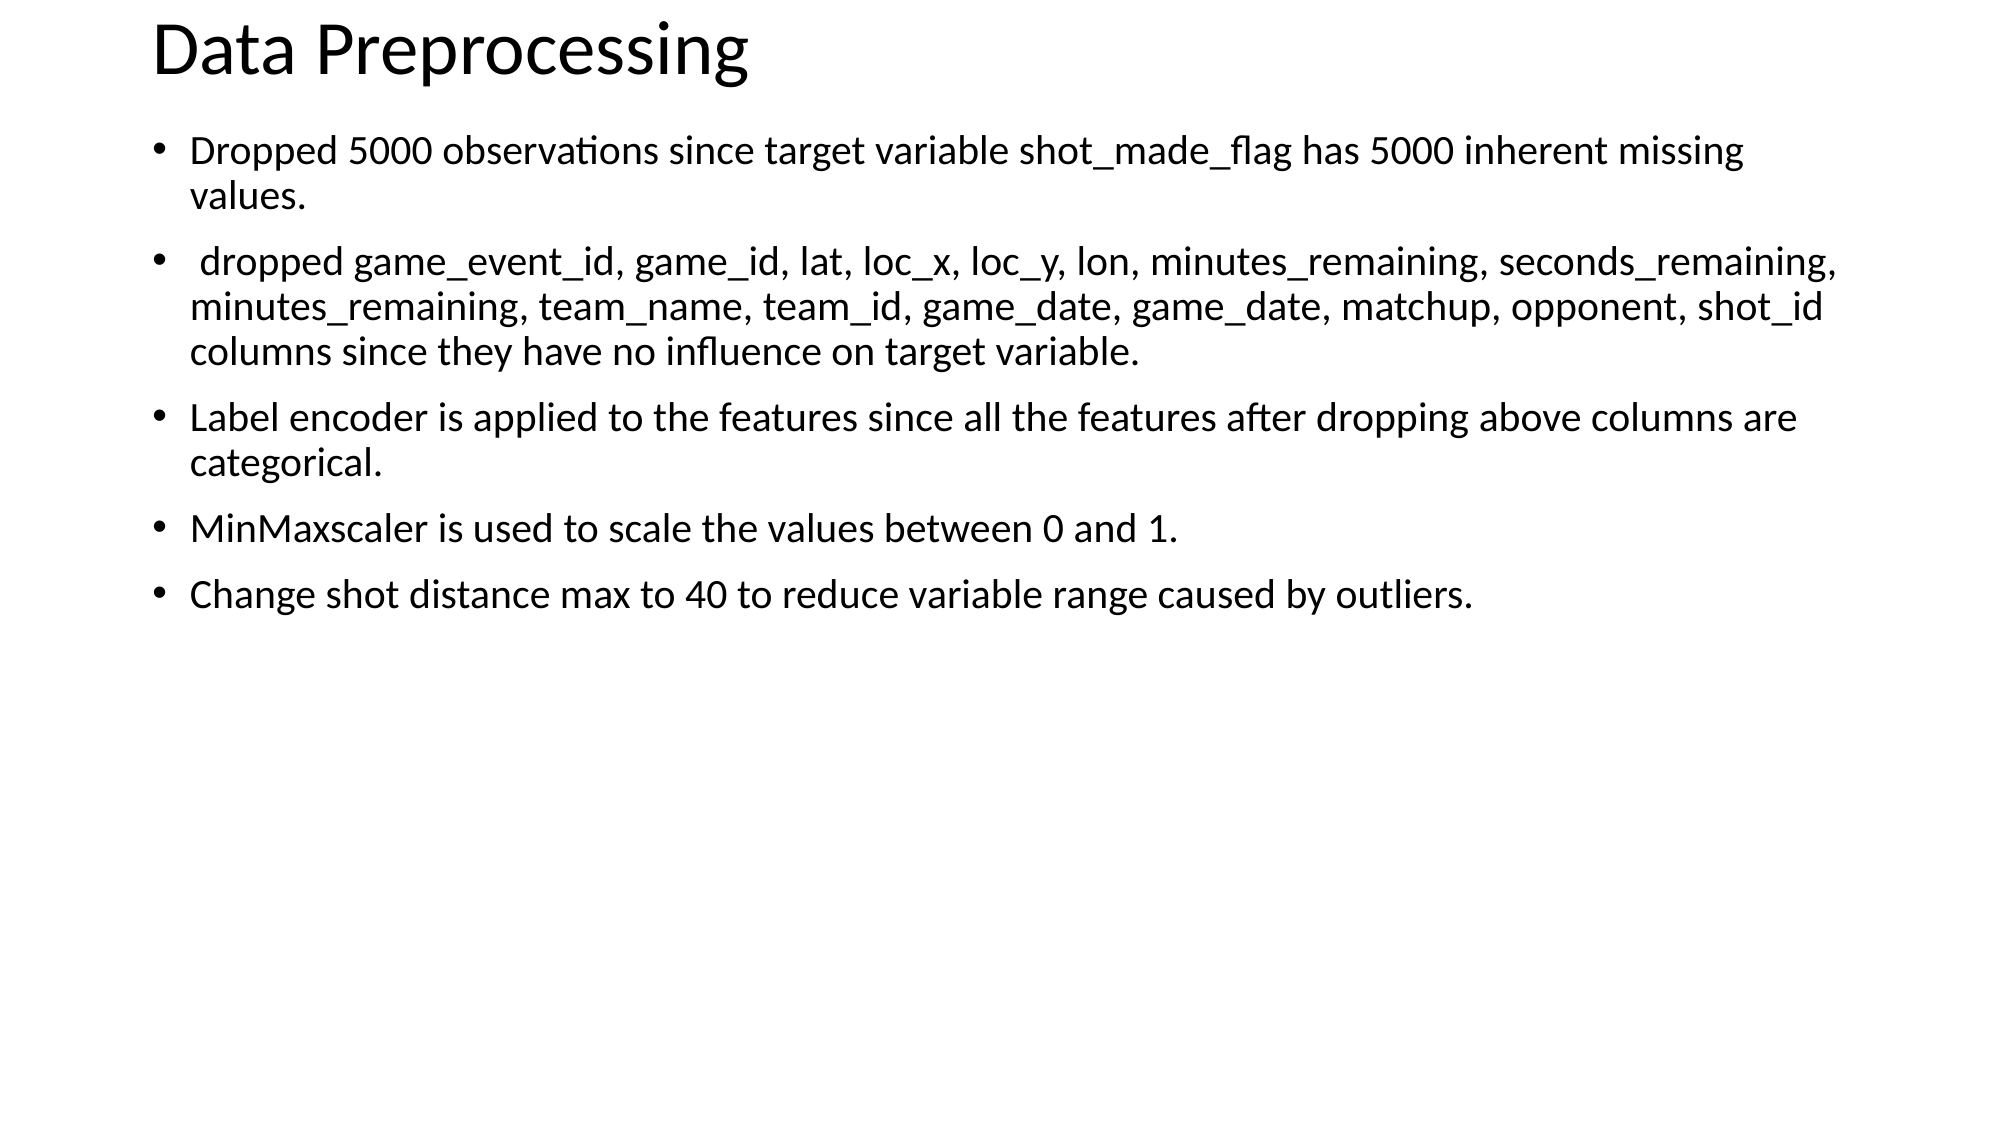

# Data Preprocessing
Dropped 5000 observations since target variable shot_made_flag has 5000 inherent missing values.
 dropped game_event_id, game_id, lat, loc_x, loc_y, lon, minutes_remaining, seconds_remaining, minutes_remaining, team_name, team_id, game_date, game_date, matchup, opponent, shot_id columns since they have no influence on target variable.
Label encoder is applied to the features since all the features after dropping above columns are categorical.
MinMaxscaler is used to scale the values between 0 and 1.
Change shot distance max to 40 to reduce variable range caused by outliers.